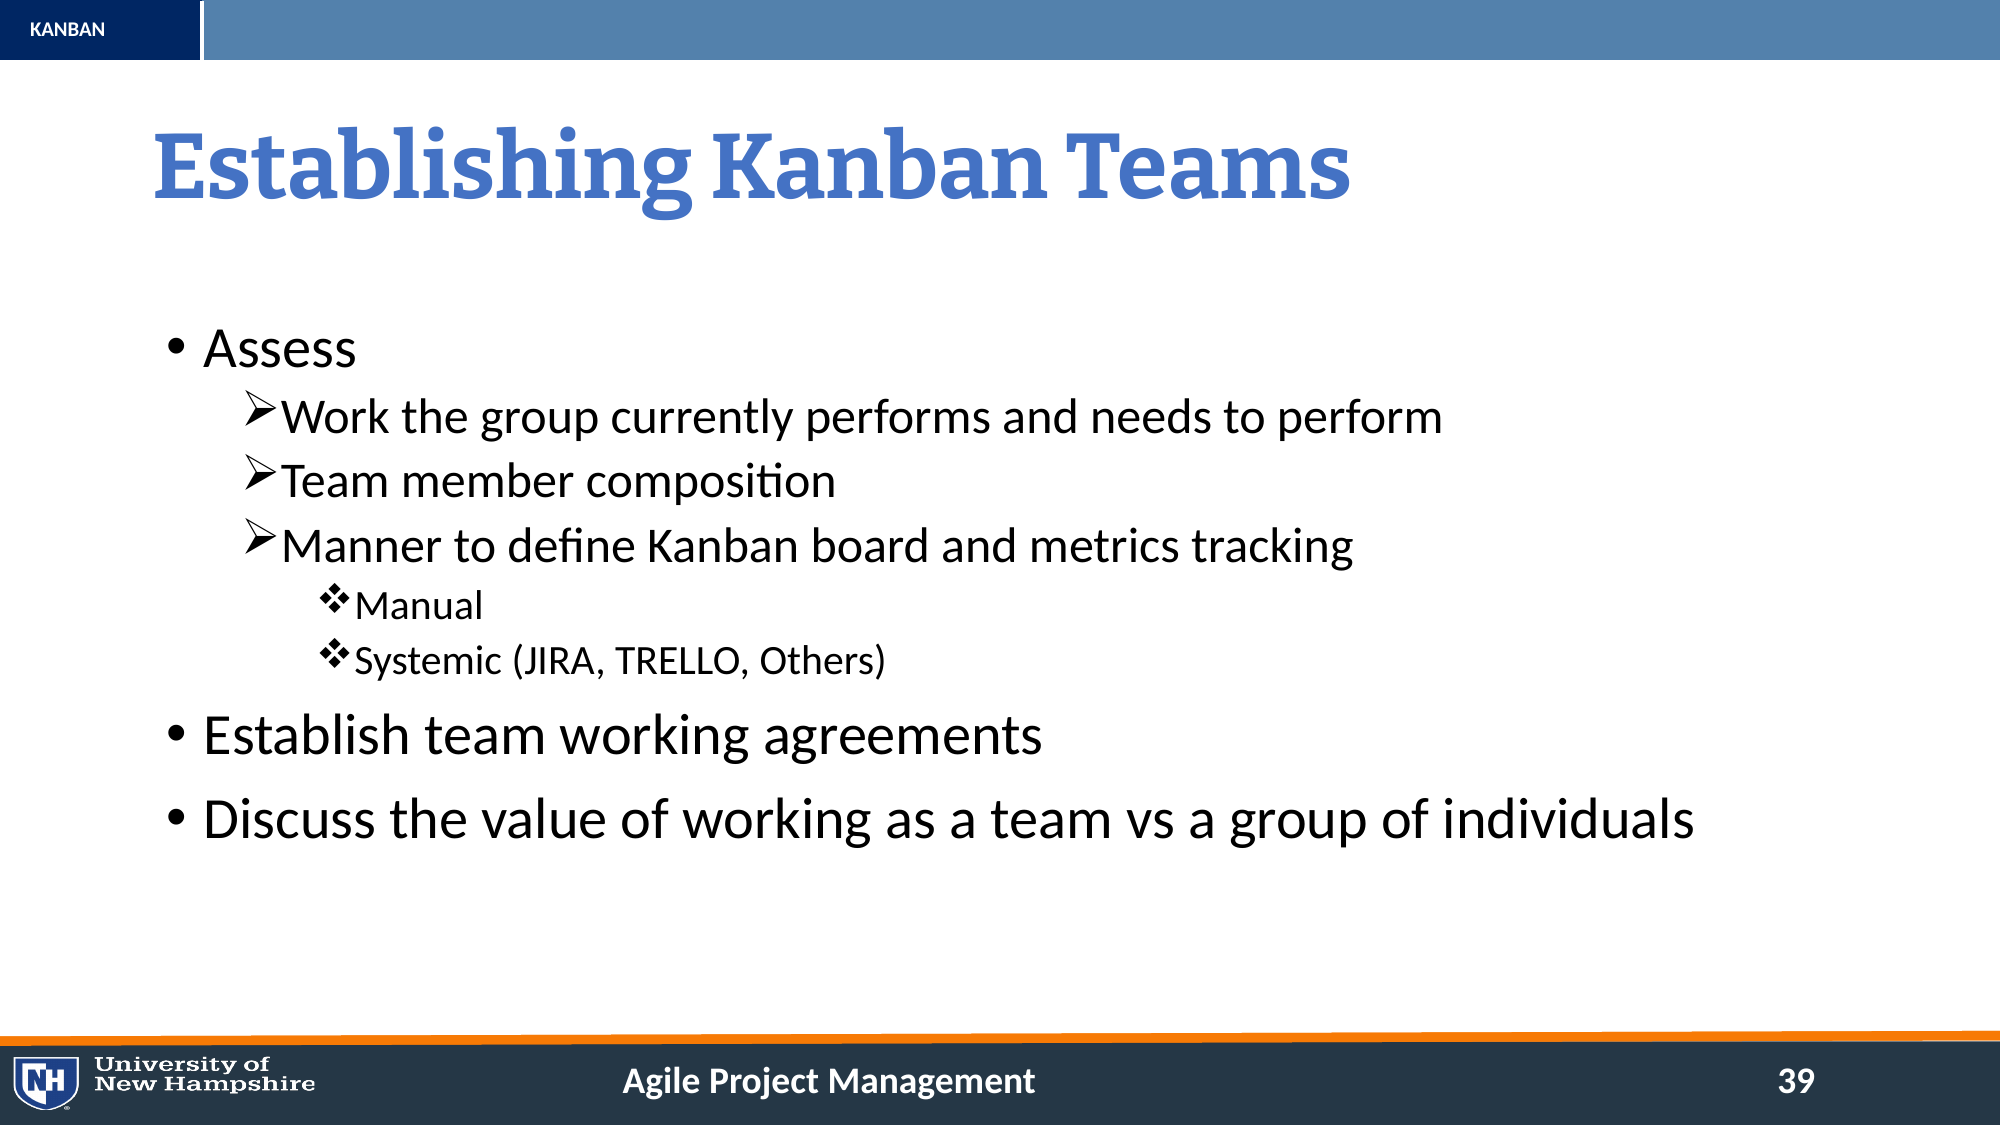

# Establishing Kanban Teams
Assess
Work the group currently performs and needs to perform
Team member composition
Manner to define Kanban board and metrics tracking
Manual
Systemic (JIRA, TRELLO, Others)
Establish team working agreements
Discuss the value of working as a team vs a group of individuals